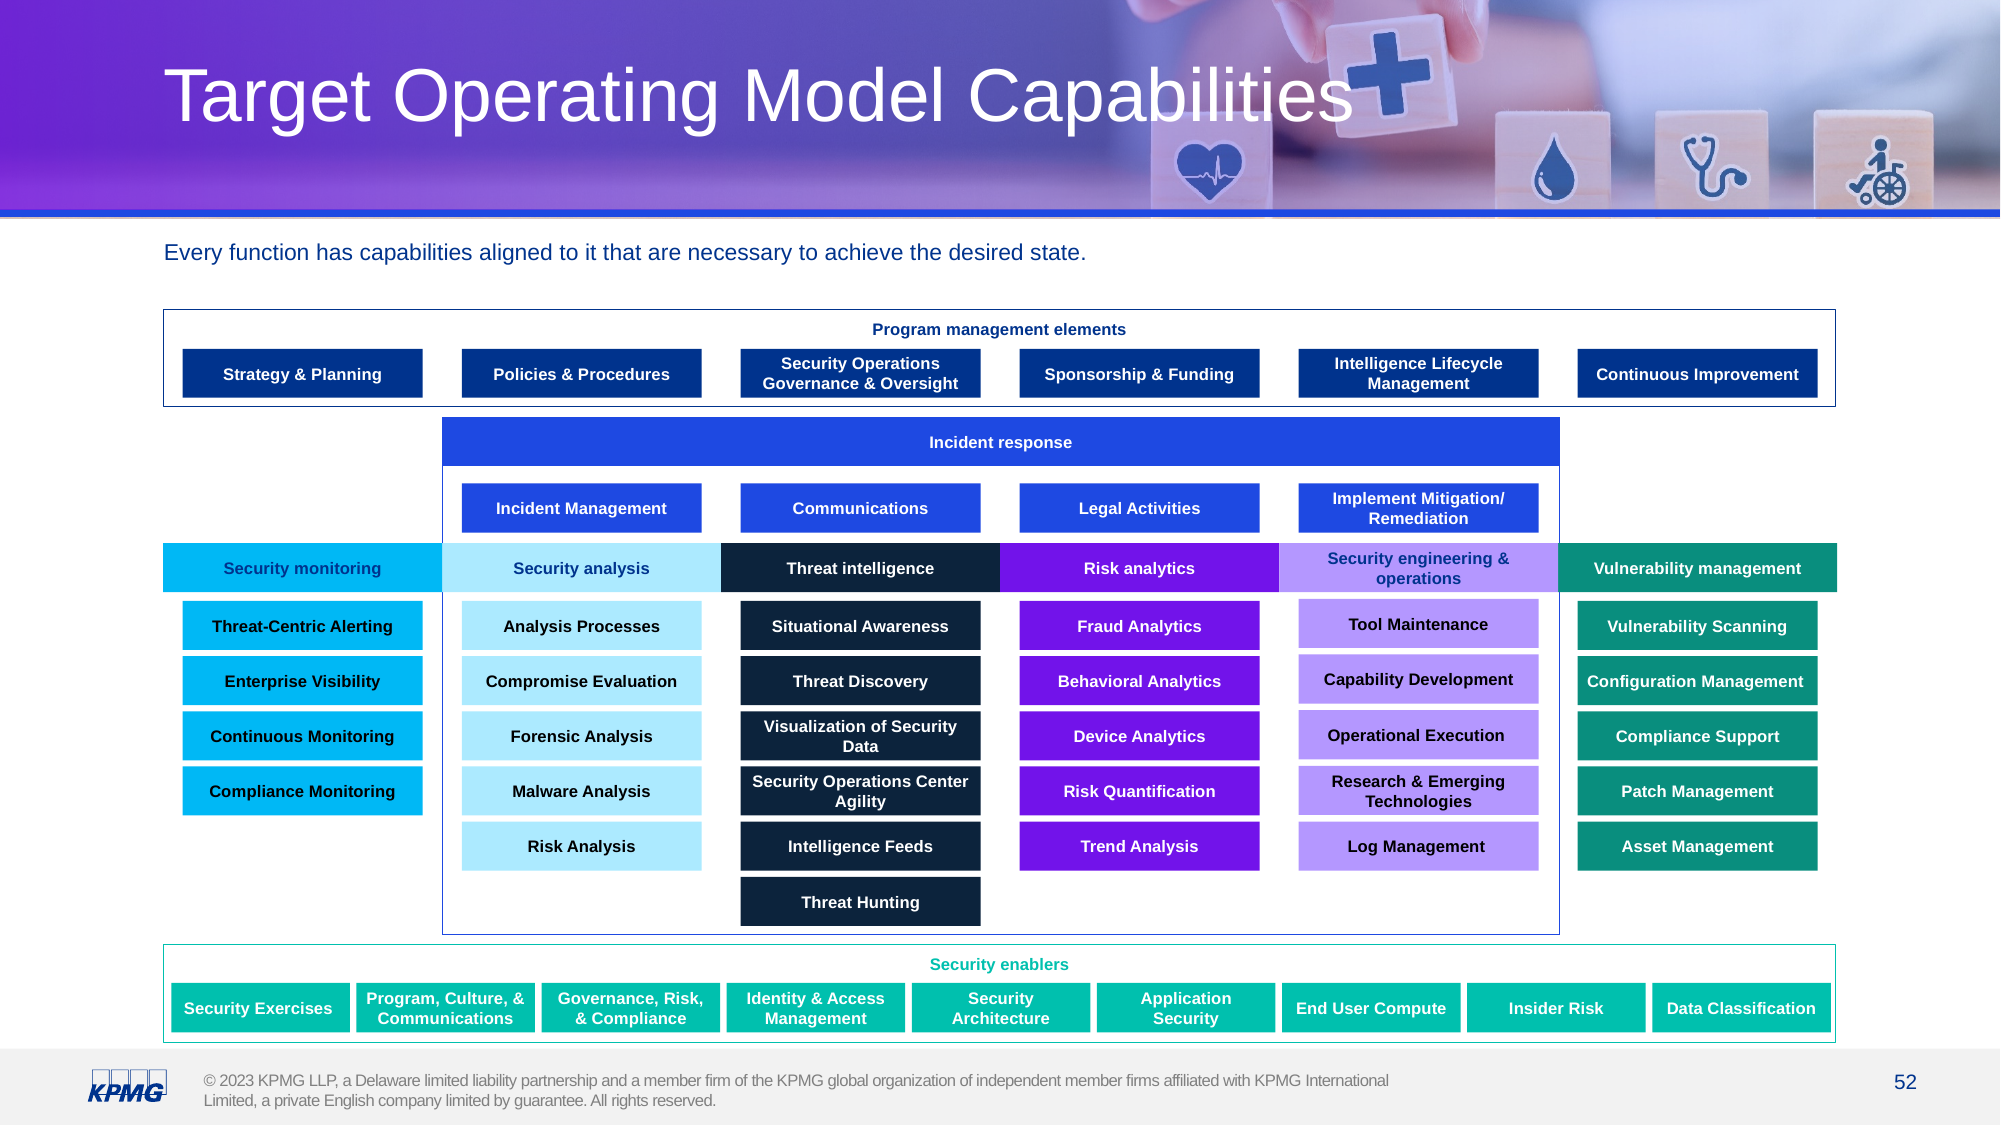

# Target Operating Model Capabilities
Every function has capabilities aligned to it that are necessary to achieve the desired state.
Program management elements
Strategy & Planning
Policies & Procedures
Security Operations Governance & Oversight
Sponsorship & Funding
Intelligence Lifecycle Management
Continuous Improvement
Incident response

Incident Management
Communications
Legal Activities
Implement Mitigation/
Remediation
Security monitoring
Security analysis
Threat intelligence
Risk analytics
Security engineering & operations
Vulnerability management
Tool Maintenance
Threat-Centric Alerting
Analysis Processes
Situational Awareness
Fraud Analytics
Vulnerability Scanning
Capability Development
Enterprise Visibility
Compromise Evaluation
Threat Discovery
Behavioral Analytics
Configuration Management
Operational Execution
Continuous Monitoring
Forensic Analysis
Visualization of Security Data
Device Analytics
Compliance Support
Research & Emerging Technologies
Compliance Monitoring
Malware Analysis
Security Operations Center Agility
Risk Quantification
Patch Management
Risk Analysis
Intelligence Feeds
Trend Analysis
Log Management
Asset Management
Threat Hunting
Security enablers
Security Exercises
Program, Culture, & Communications
Governance, Risk, & Compliance
Identity & Access Management
Security Architecture
Application Security
End User Compute
Insider Risk
Data Classification